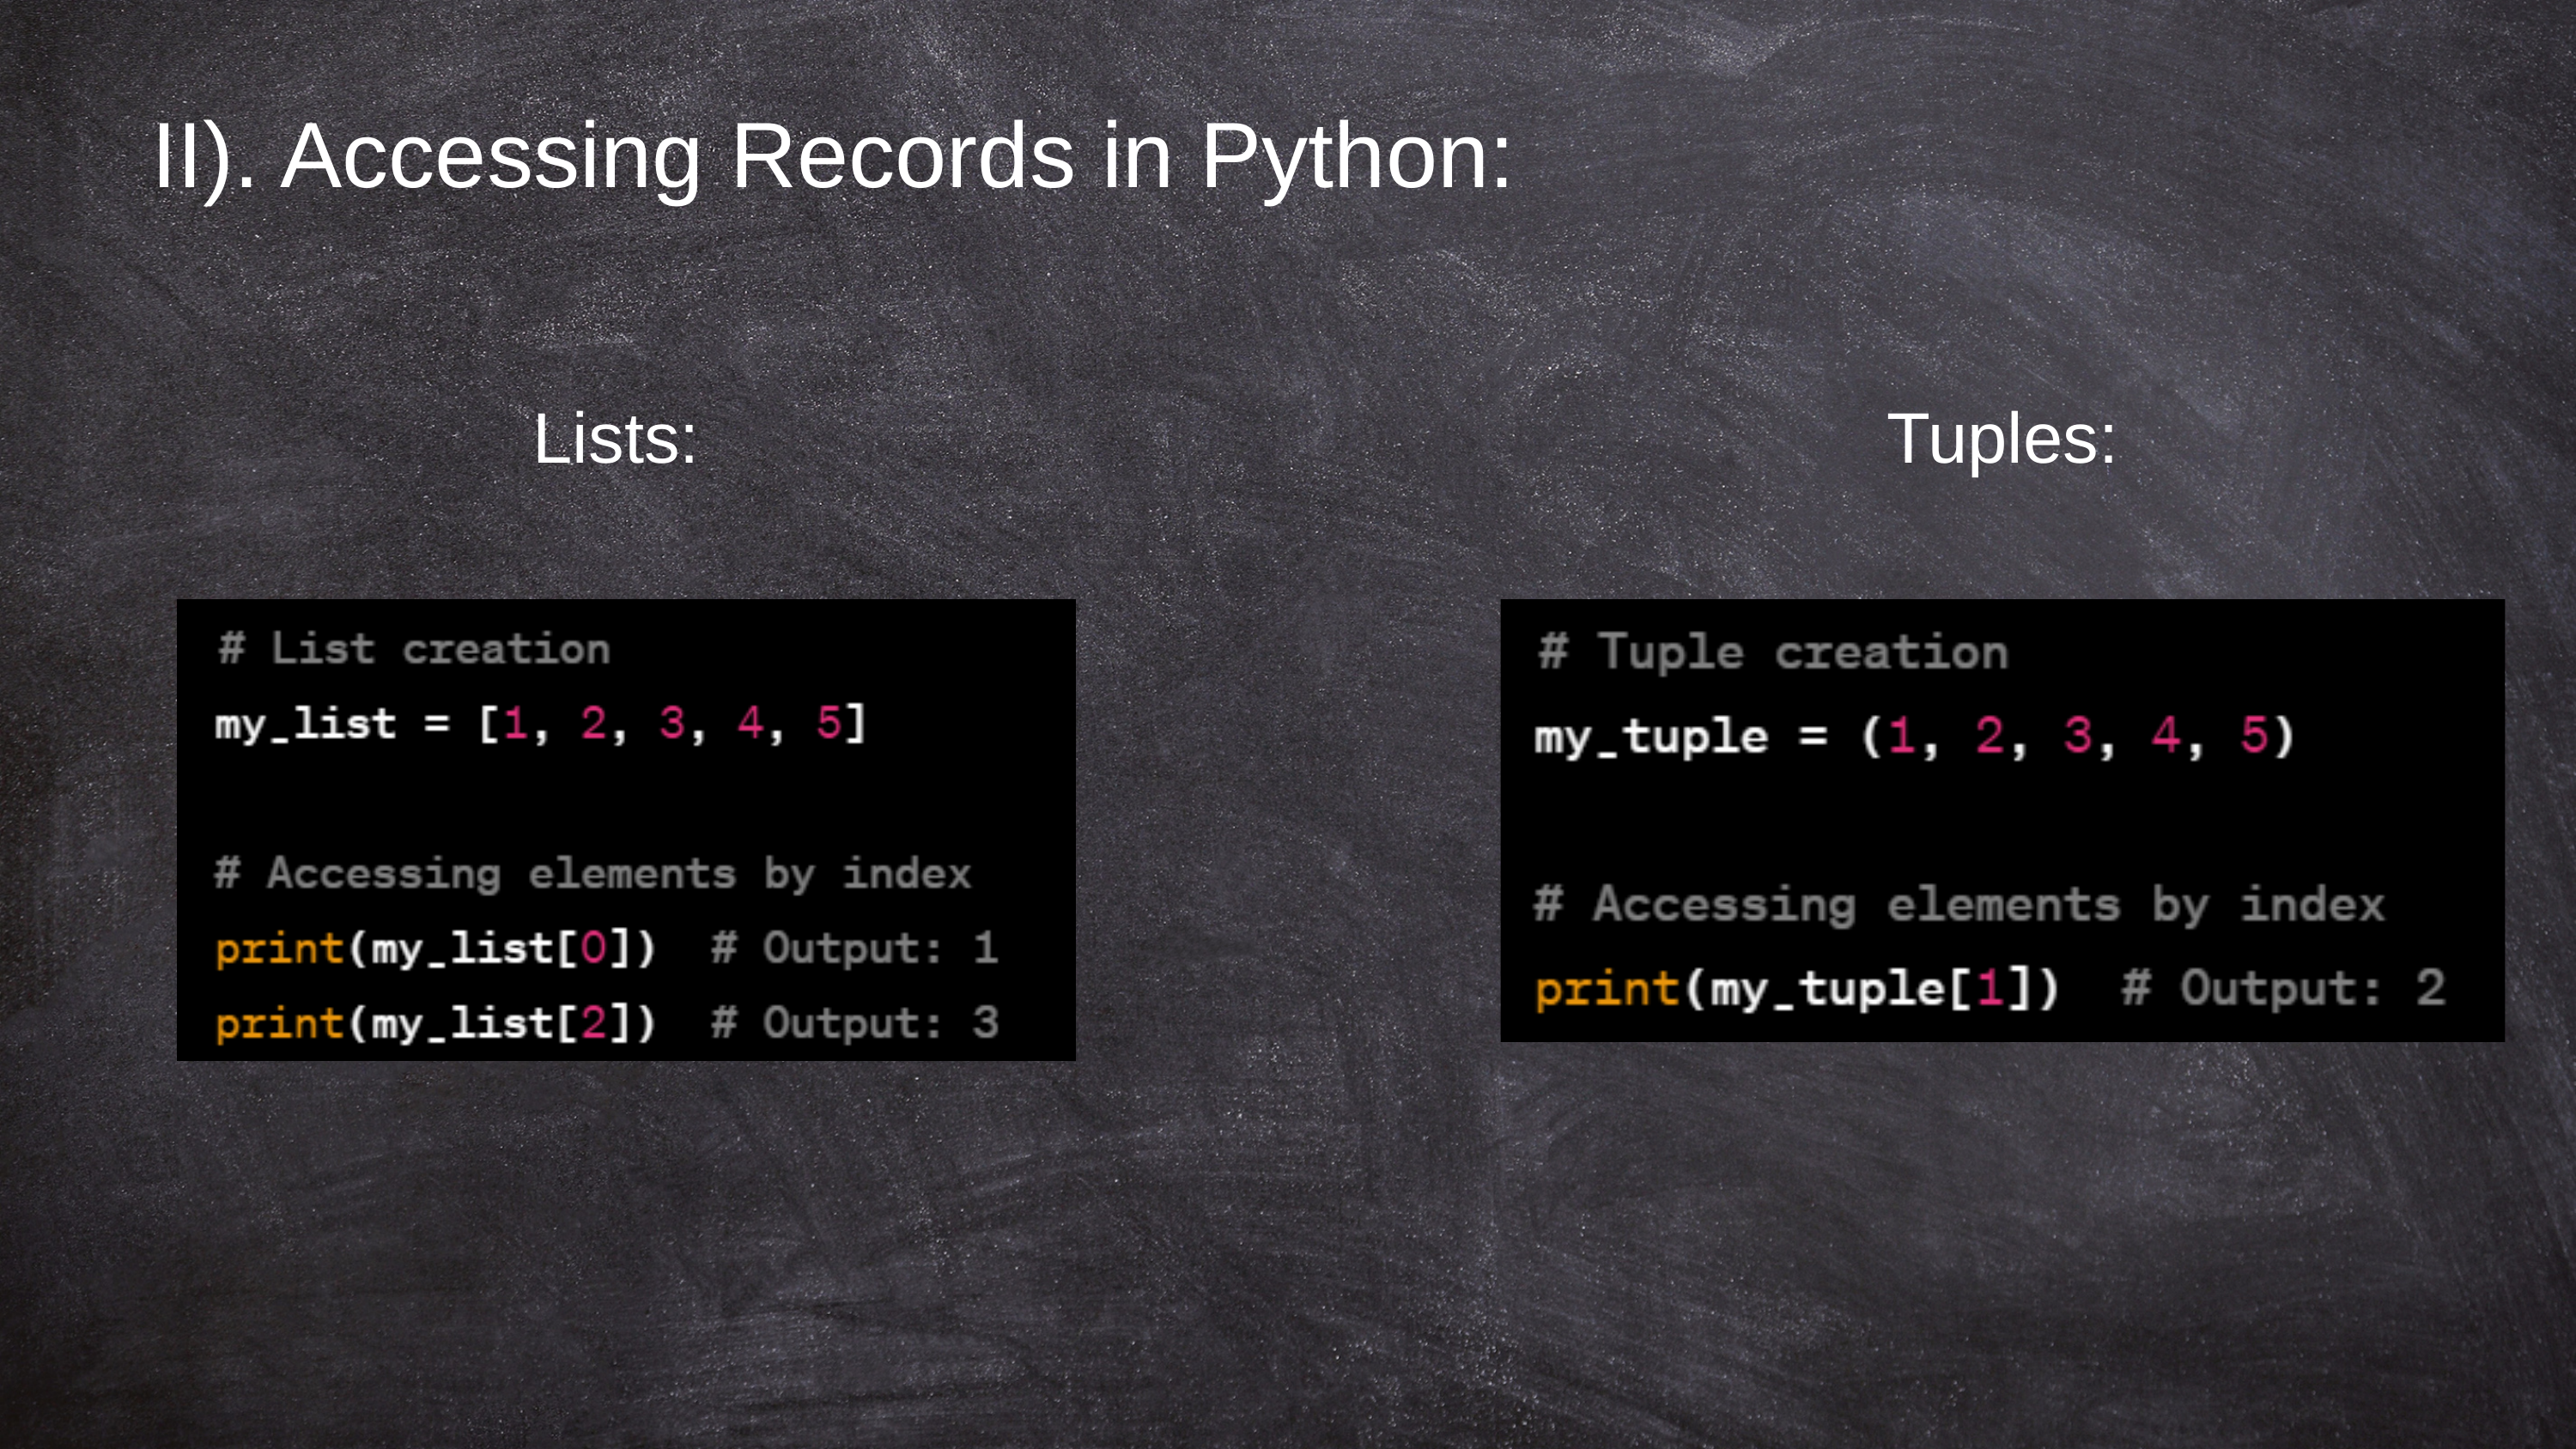

II). Accessing Records in Python:
Lists:
Tuples: